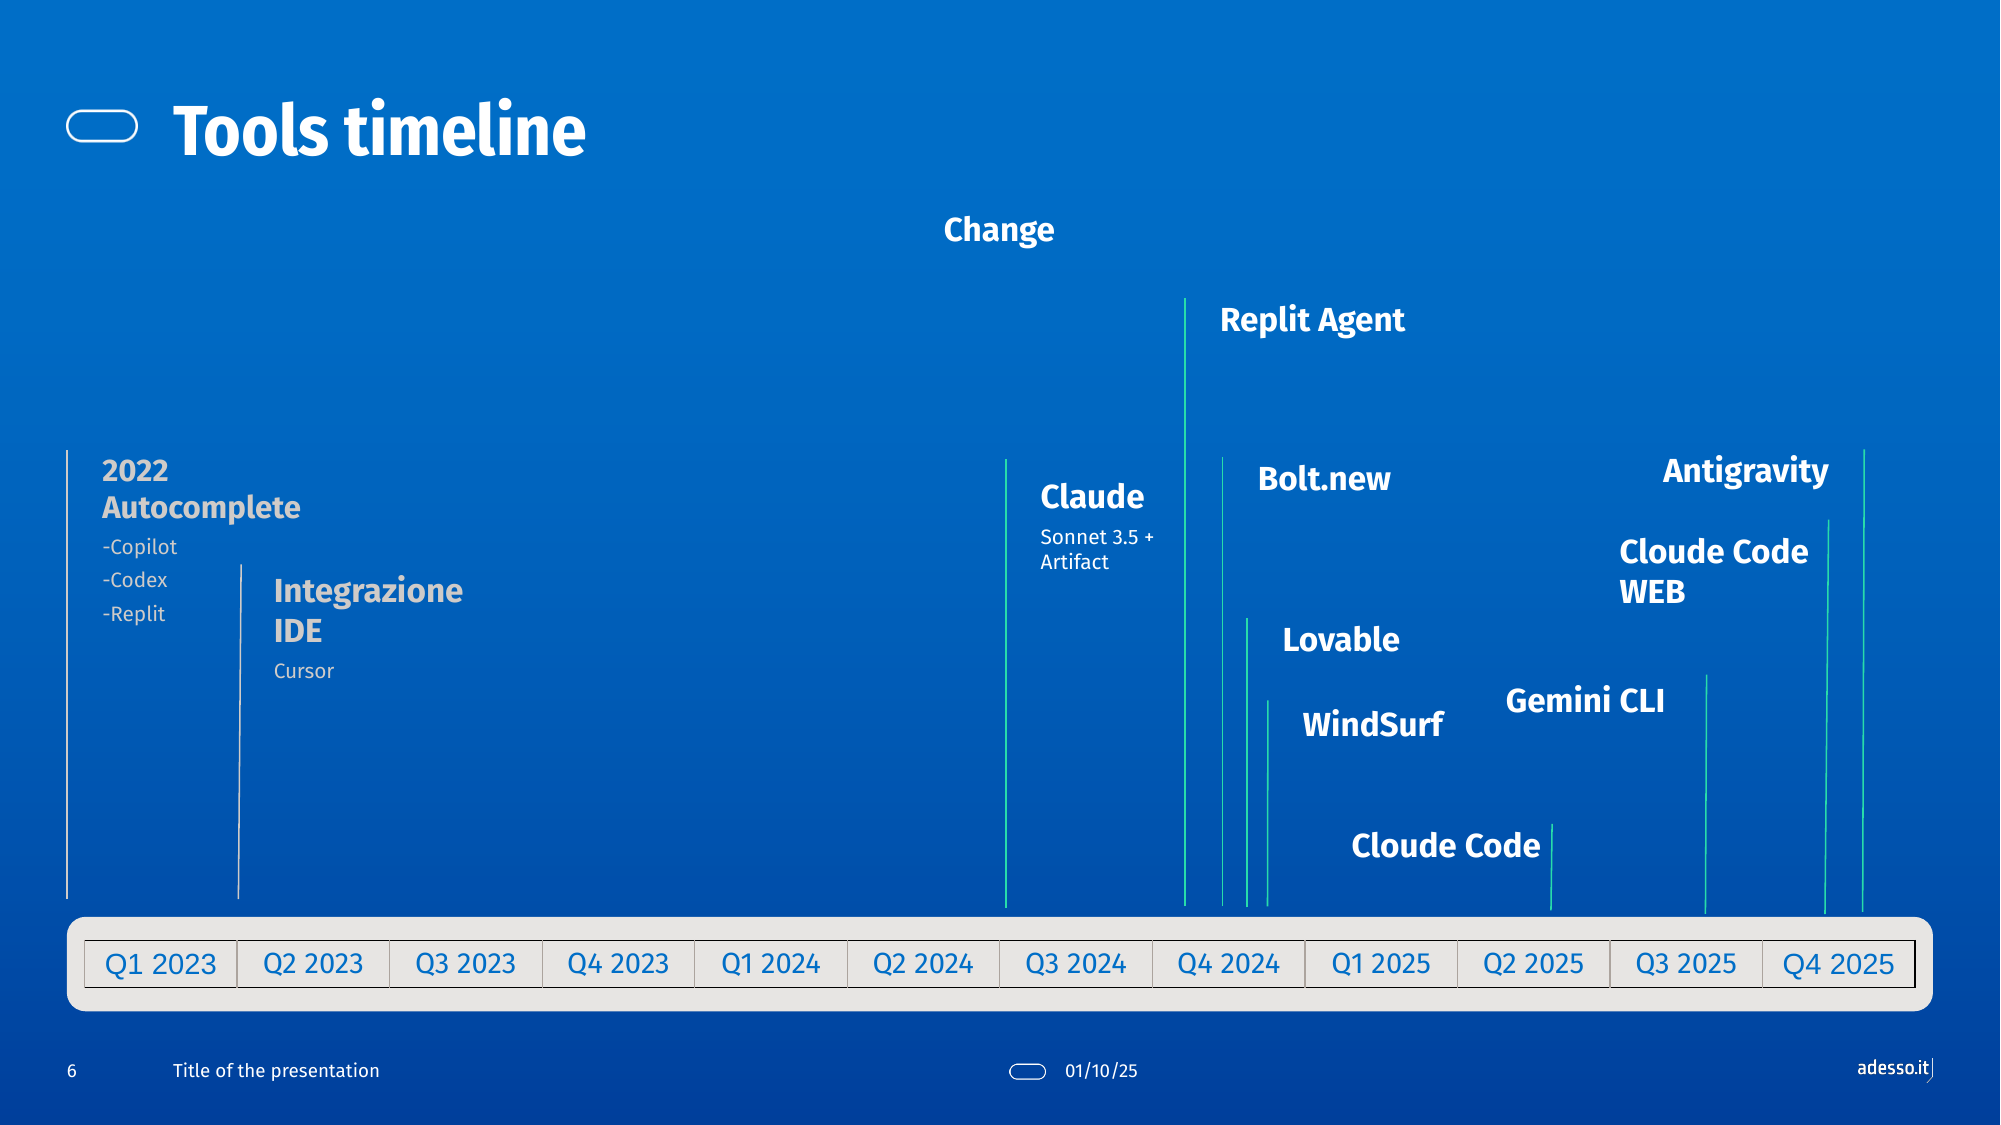

# Tools timeline
Change
Replit Agent
Antigravity

2022
Autocomplete
-Copilot
-Codex
-Replit
Bolt.new

Claude
Sonnet 3.5 + Artifact
Cloude Code
WEB

Integrazione IDE
Cursor
Lovable
Gemini CLI
WindSurf
Cloude Code

| Q1 2023 | Q2 2023 | Q3 2023 | Q4 2023 | Q1 2024 | Q2 2024 | Q3 2024 | Q4 2024 | Q1 2025 | Q2 2025 | Q3 2025 | Q4 2025 |
| --- | --- | --- | --- | --- | --- | --- | --- | --- | --- | --- | --- |
6
Title of the presentation
01/10/25